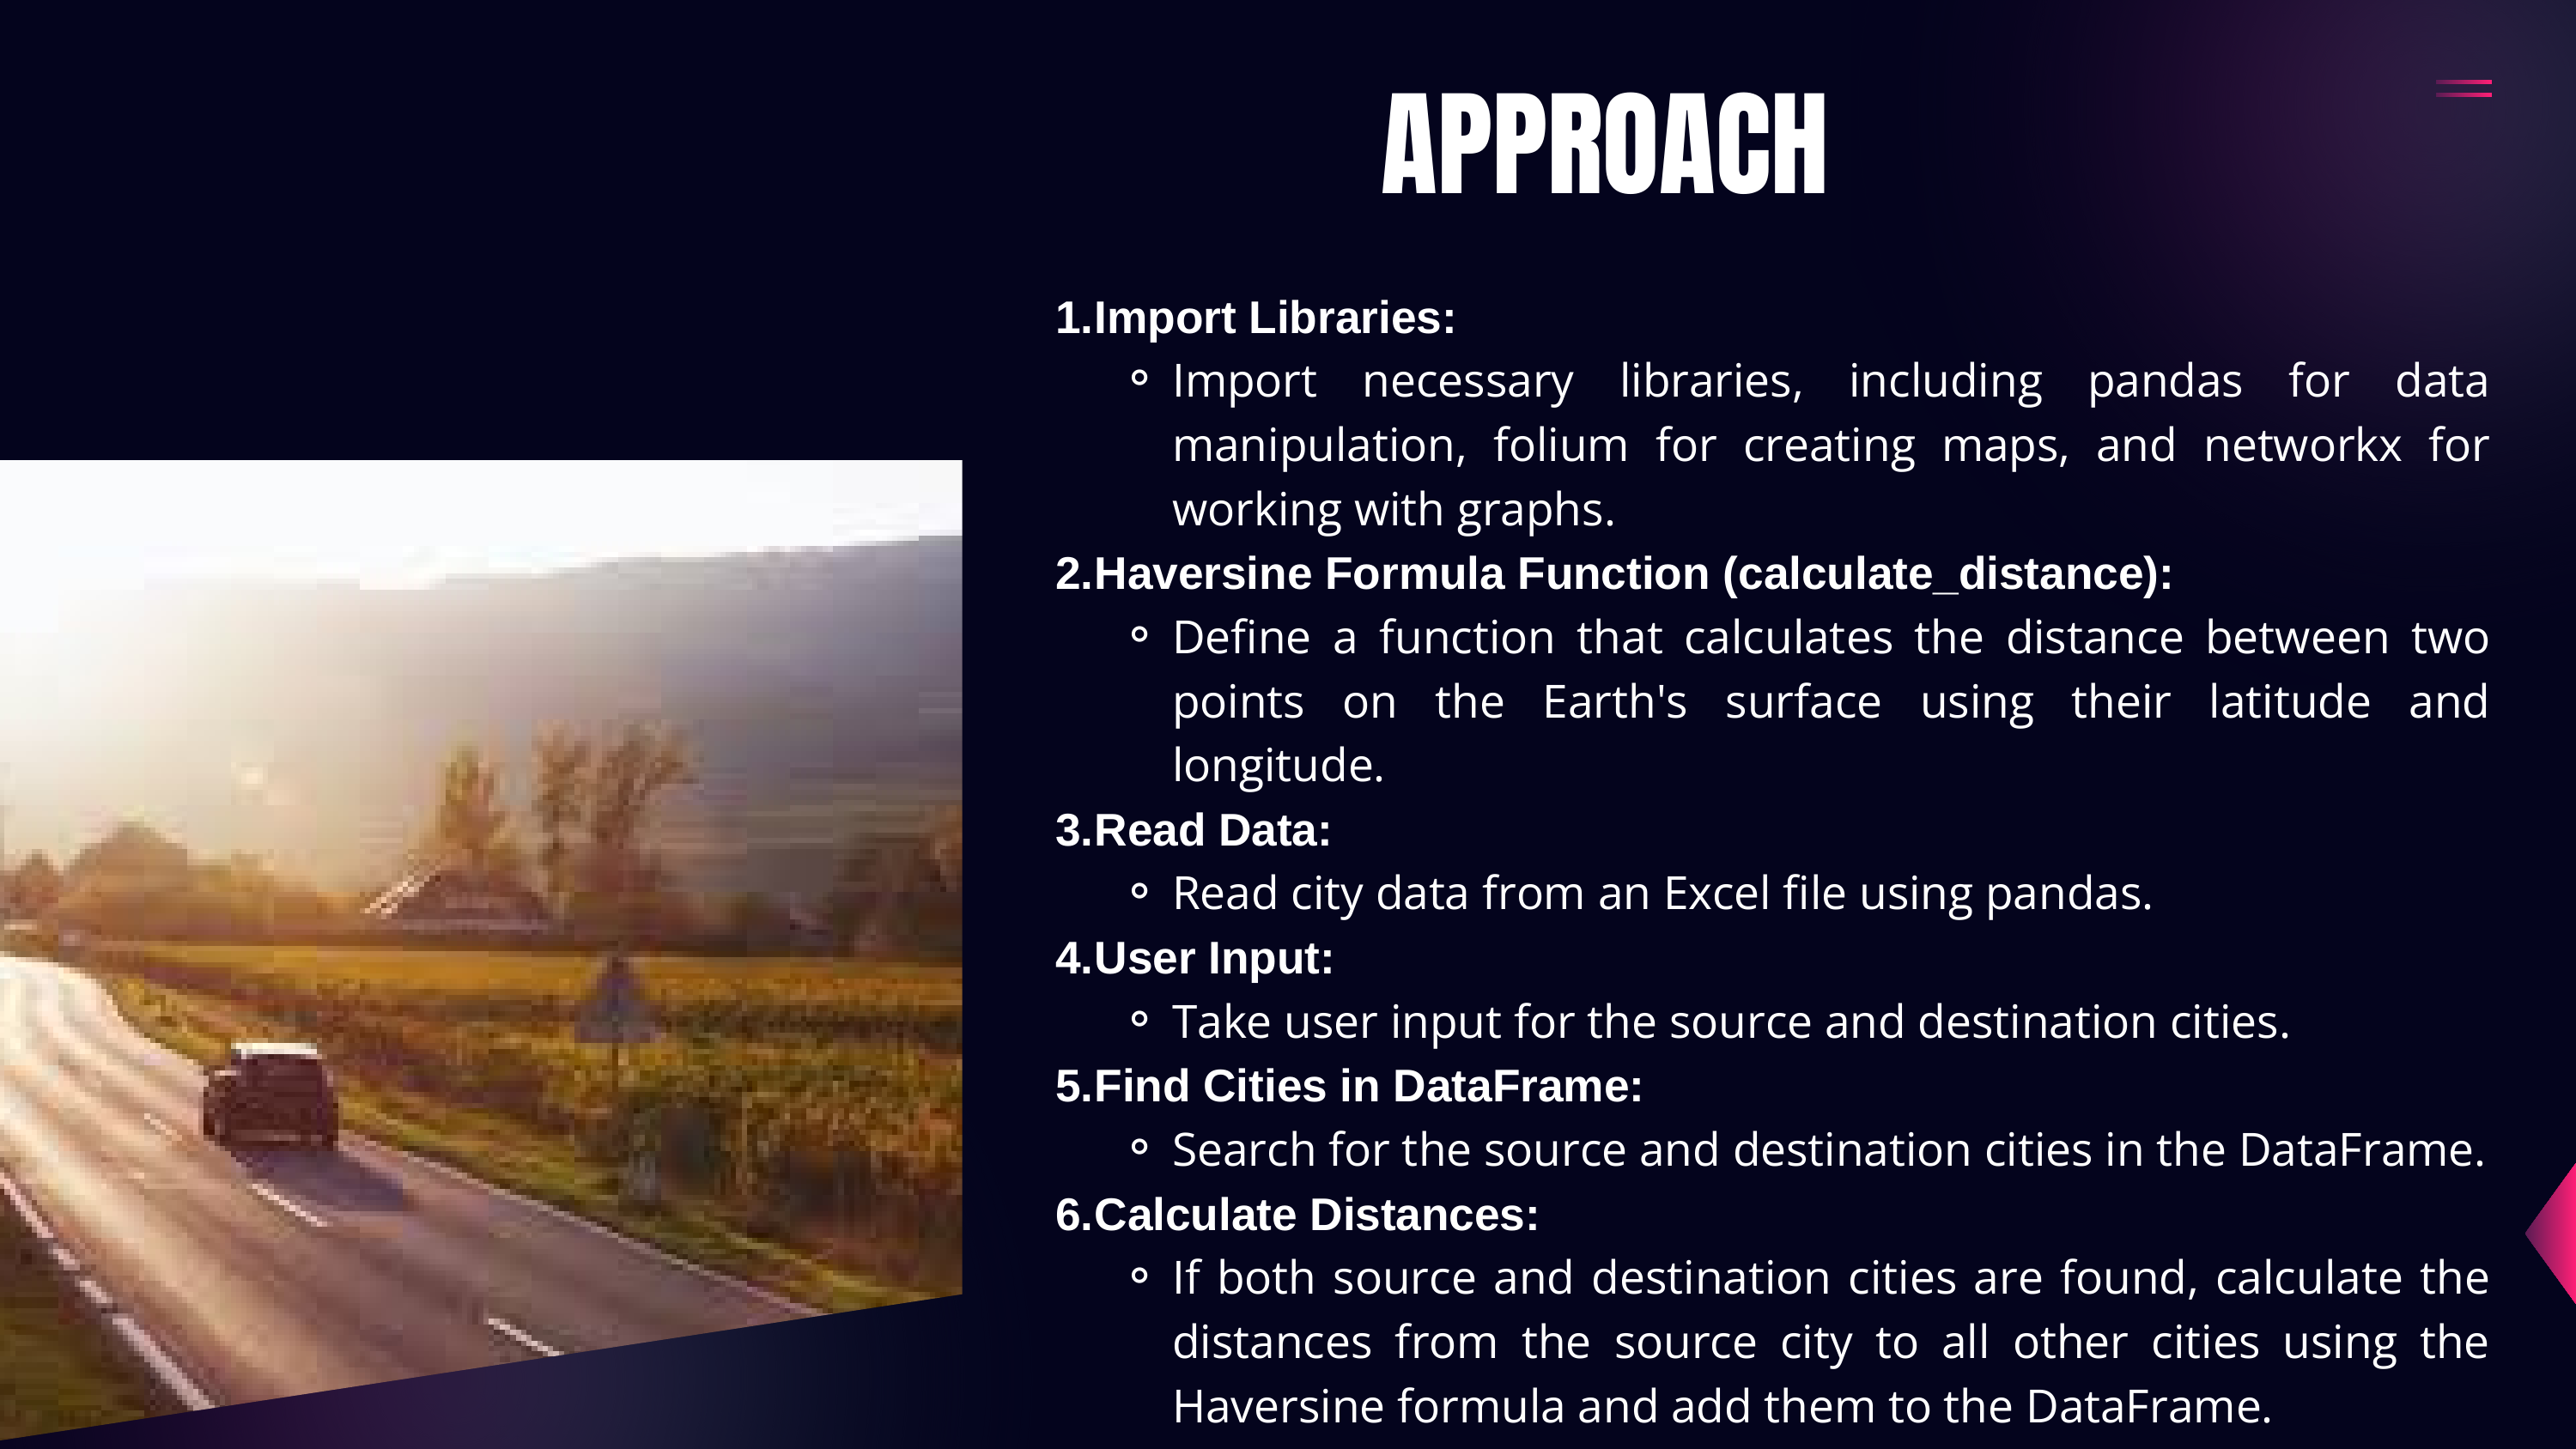

APPROACH

Import Libraries:
Import necessary libraries, including pandas for data manipulation, folium for creating maps, and networkx for working with graphs.
Haversine Formula Function (calculate_distance):
Define a function that calculates the distance between two points on the Earth's surface using their latitude and longitude.
Read Data:
Read city data from an Excel file using pandas.
User Input:
Take user input for the source and destination cities.
Find Cities in DataFrame:
Search for the source and destination cities in the DataFrame.
Calculate Distances:
If both source and destination cities are found, calculate the distances from the source city to all other cities using the Haversine formula and add them to the DataFrame.